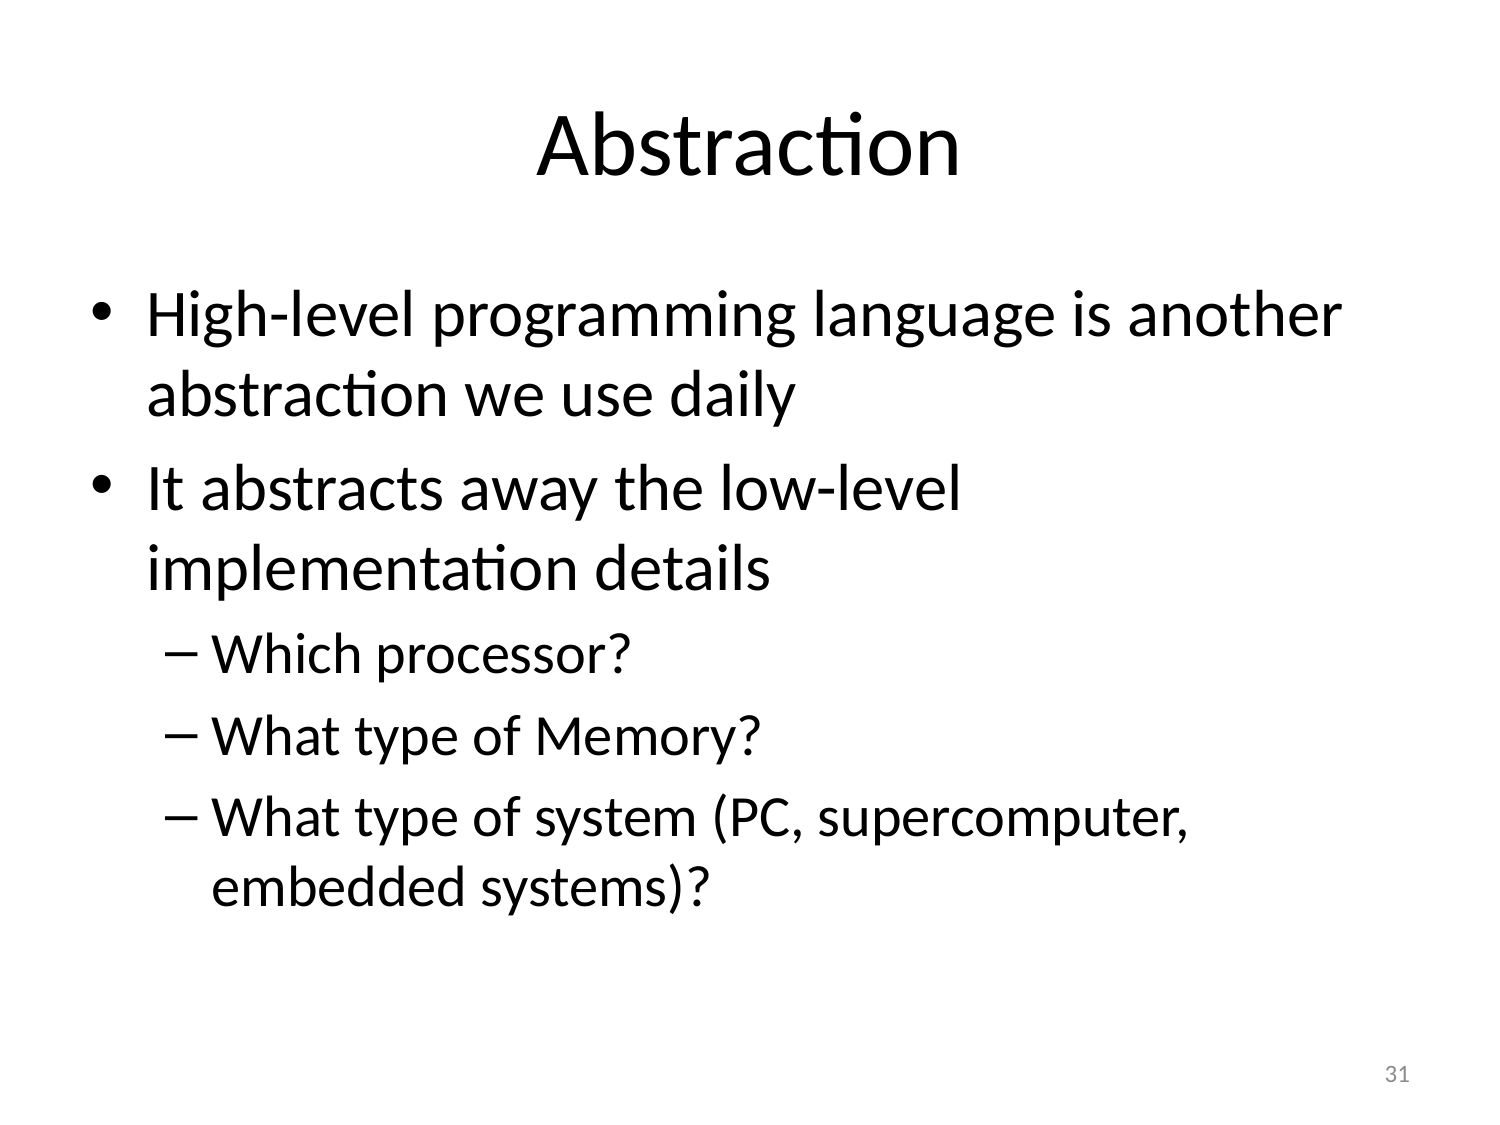

# Abstraction
High-level programming language is another abstraction we use daily
It abstracts away the low-level implementation details
Which processor?
What type of Memory?
What type of system (PC, supercomputer, embedded systems)?
31